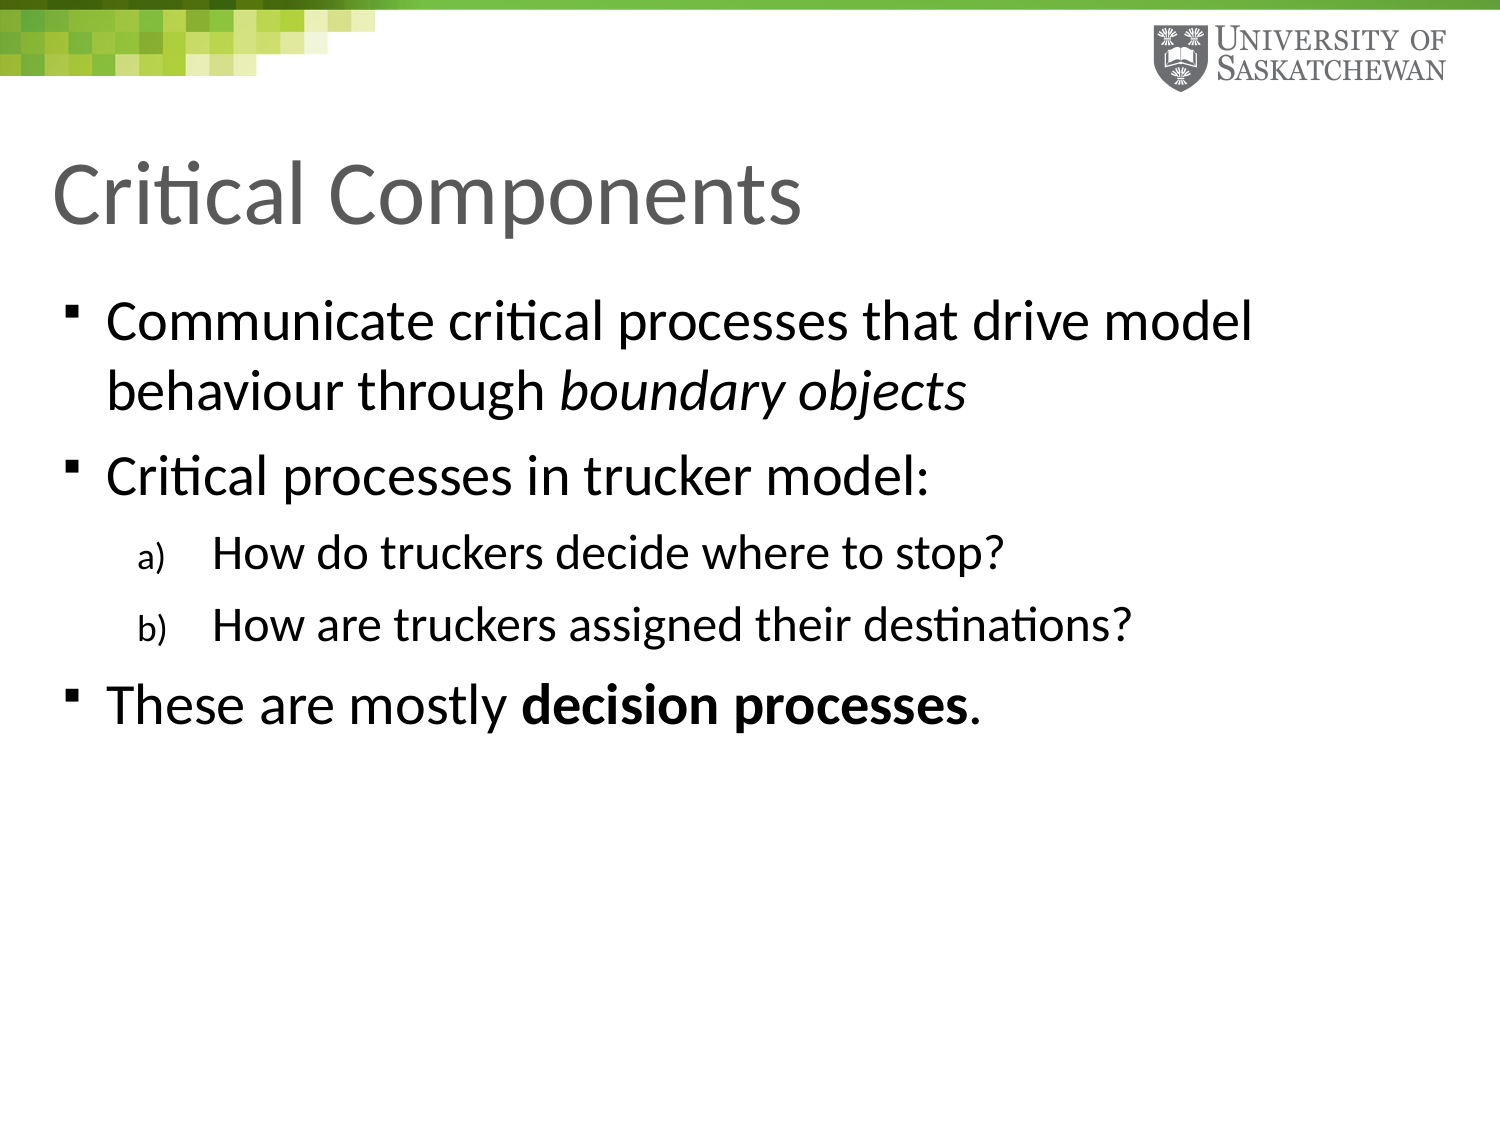

# Critical Components
Communicate critical processes that drive model behaviour through boundary objects
Critical processes in trucker model:
How do truckers decide where to stop?
How are truckers assigned their destinations?
These are mostly decision processes.